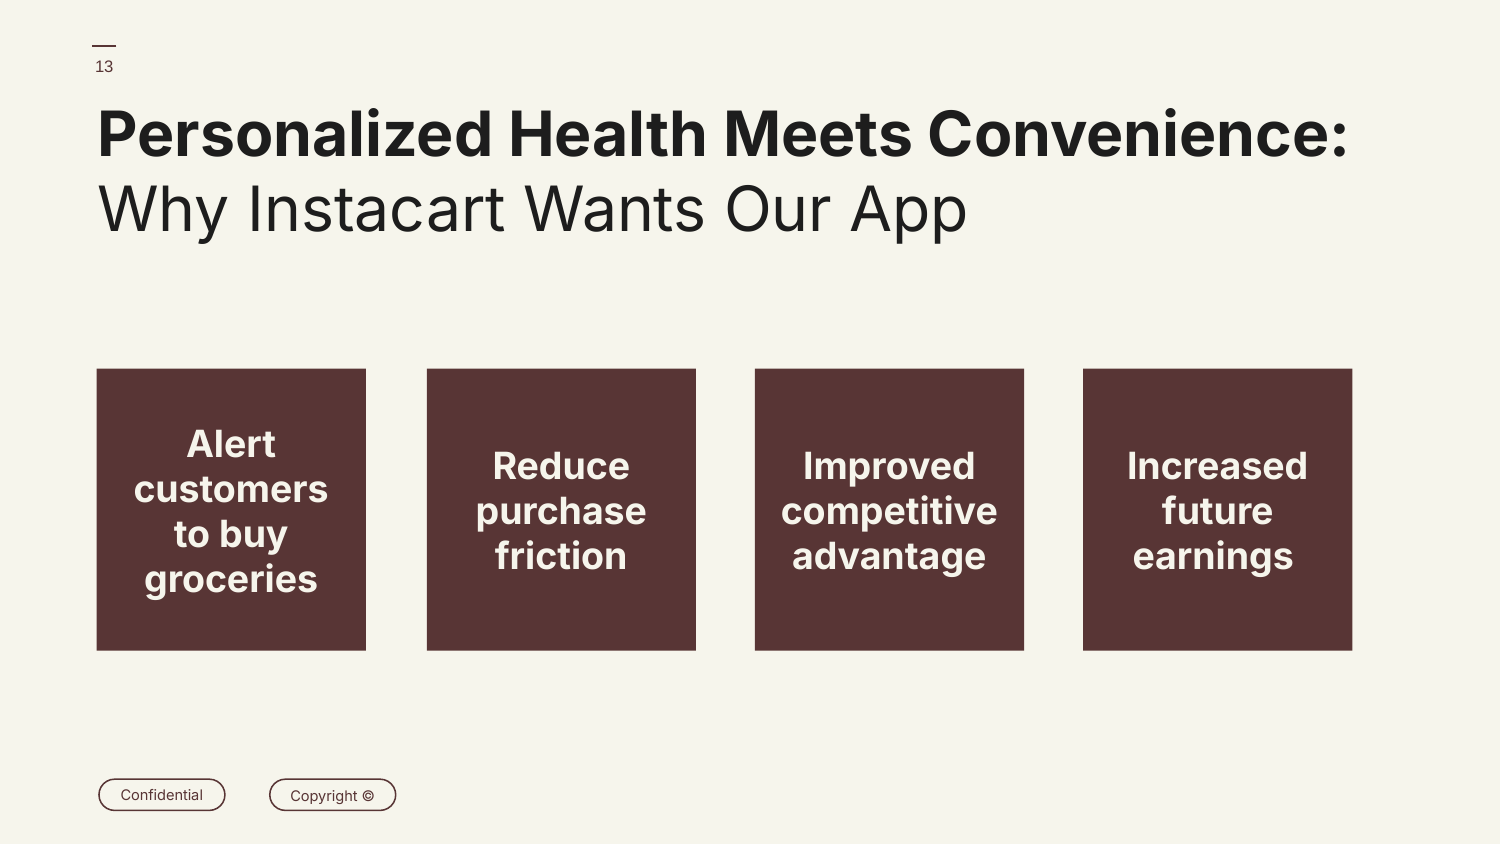

13
# Personalized Health Meets Convenience:
Why Instacart Wants Our App
Alert customers to buy groceries
Reduce purchase friction
Improved competitive advantage
Increased future earnings